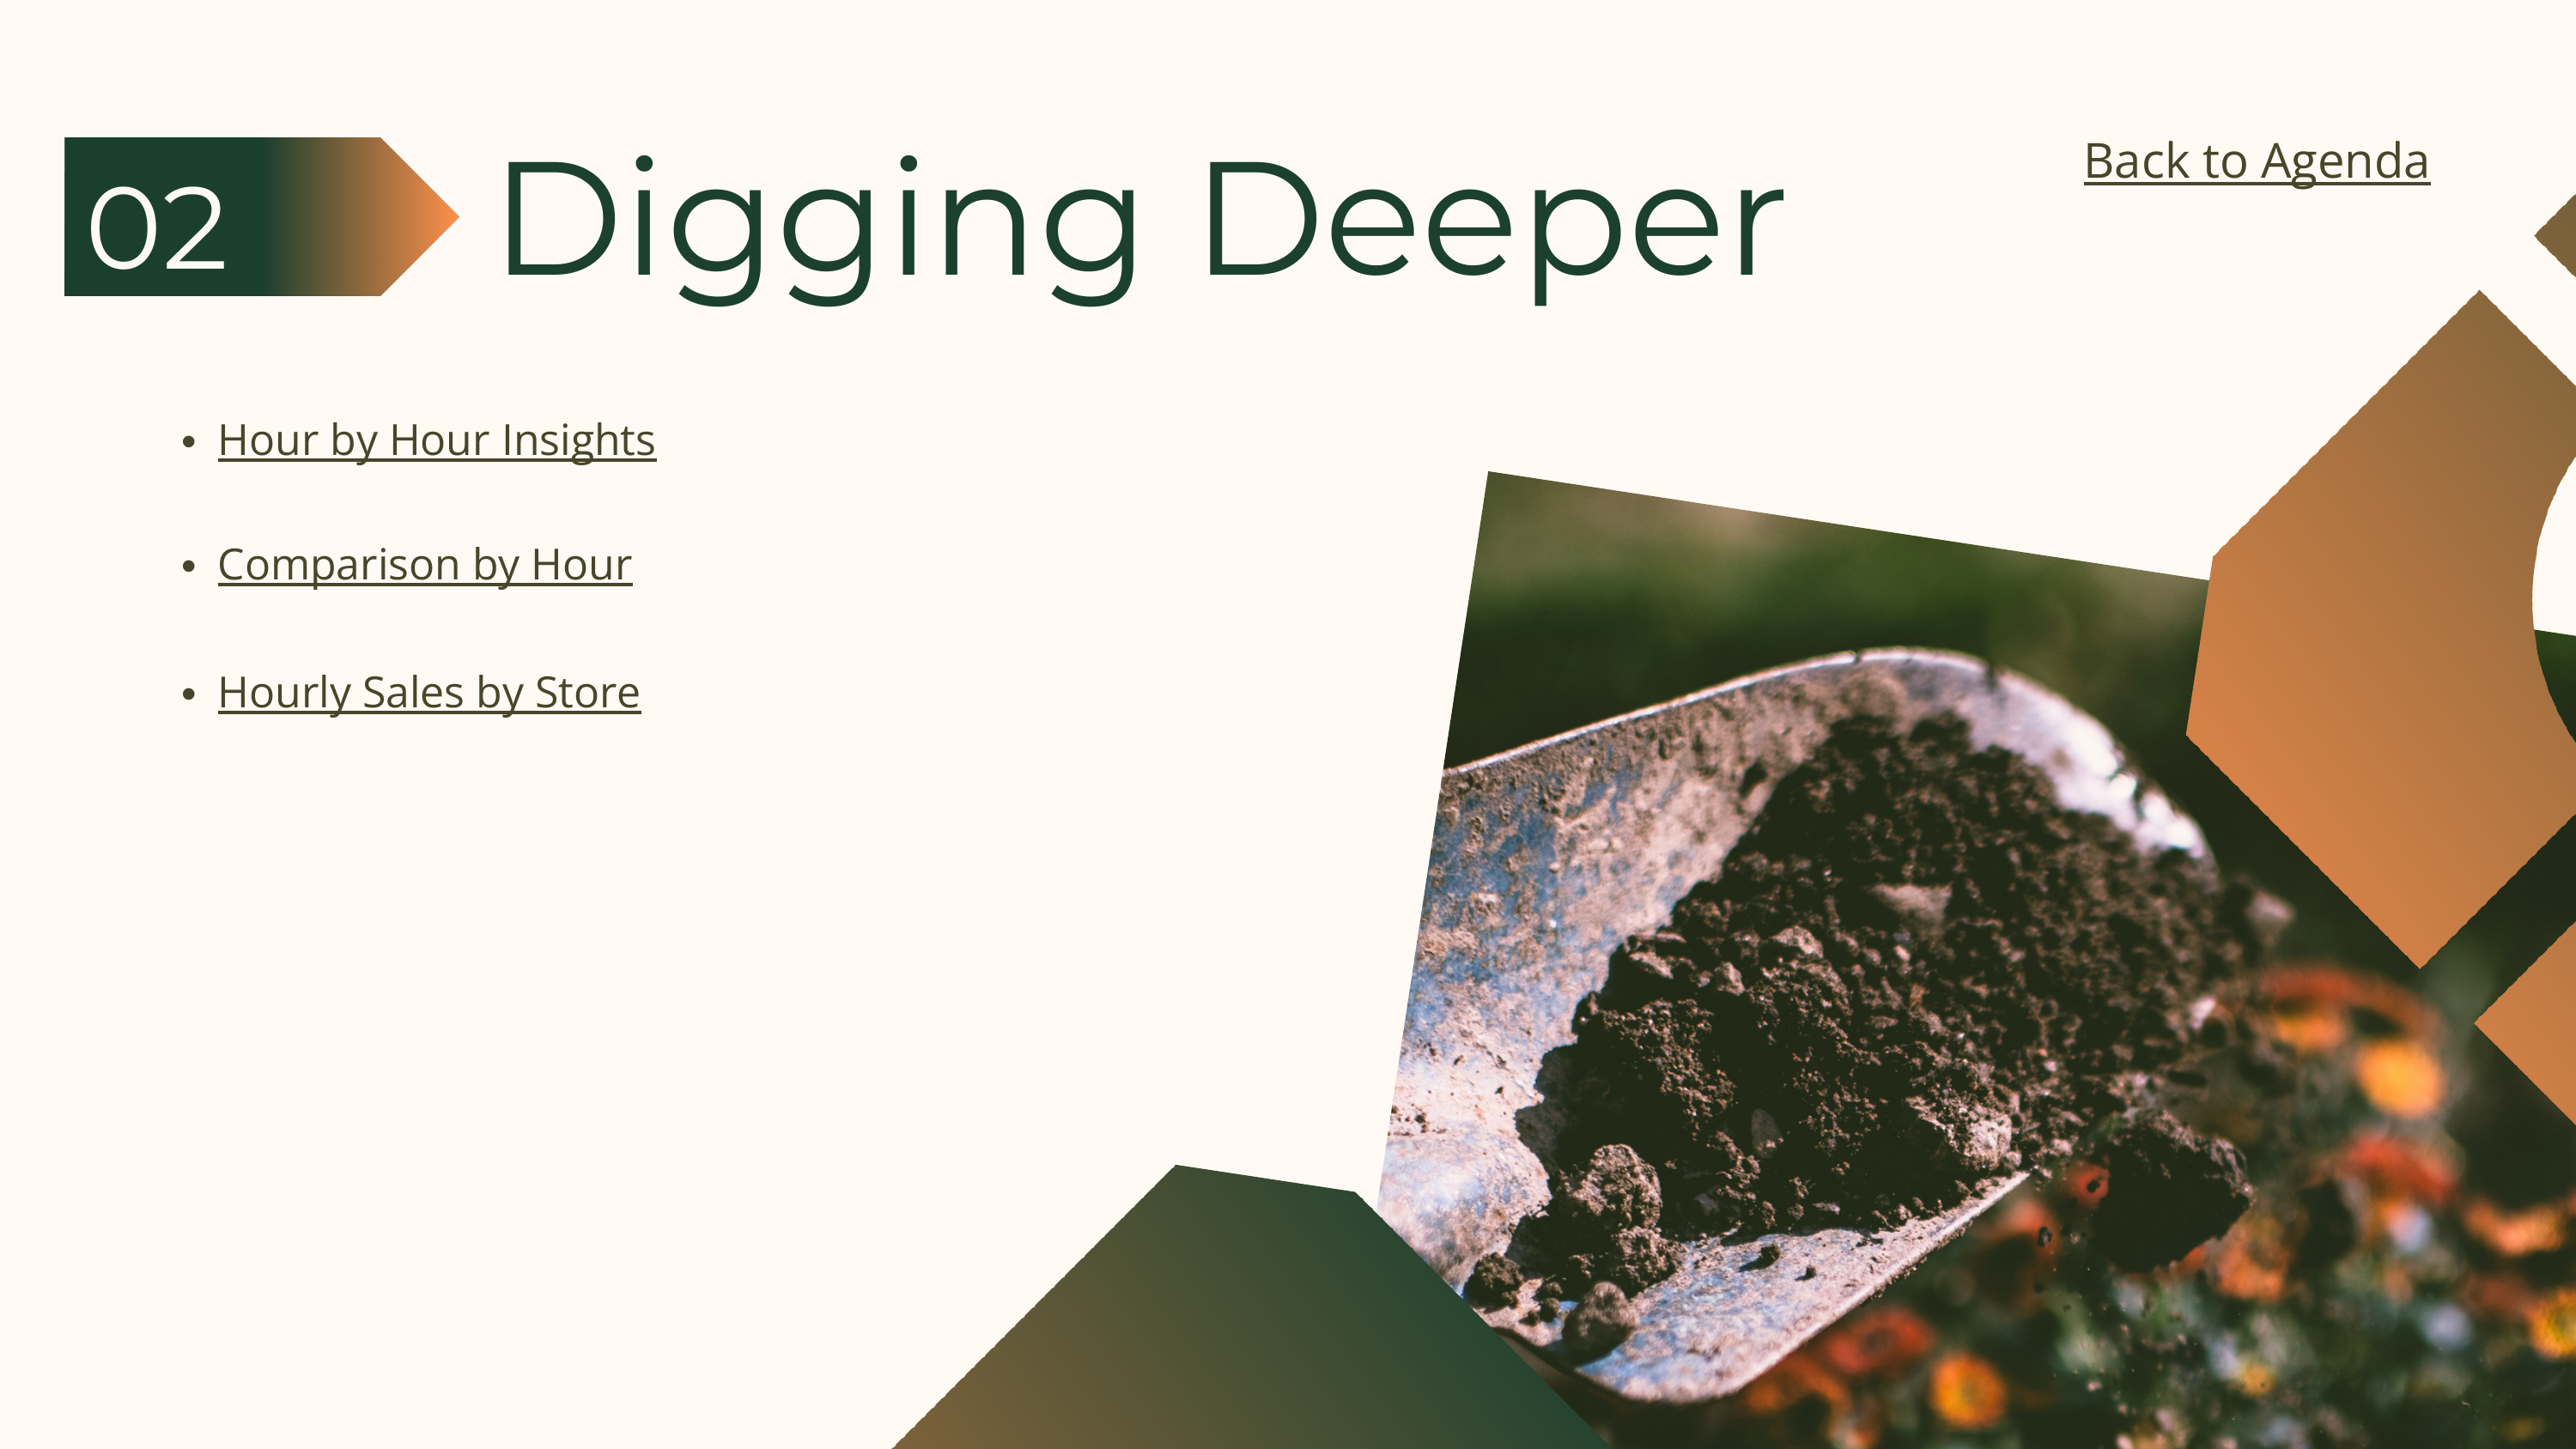

Digging Deeper
Back to Agenda

02
Hour by Hour Insights
Comparison by Hour

Hourly Sales by Store